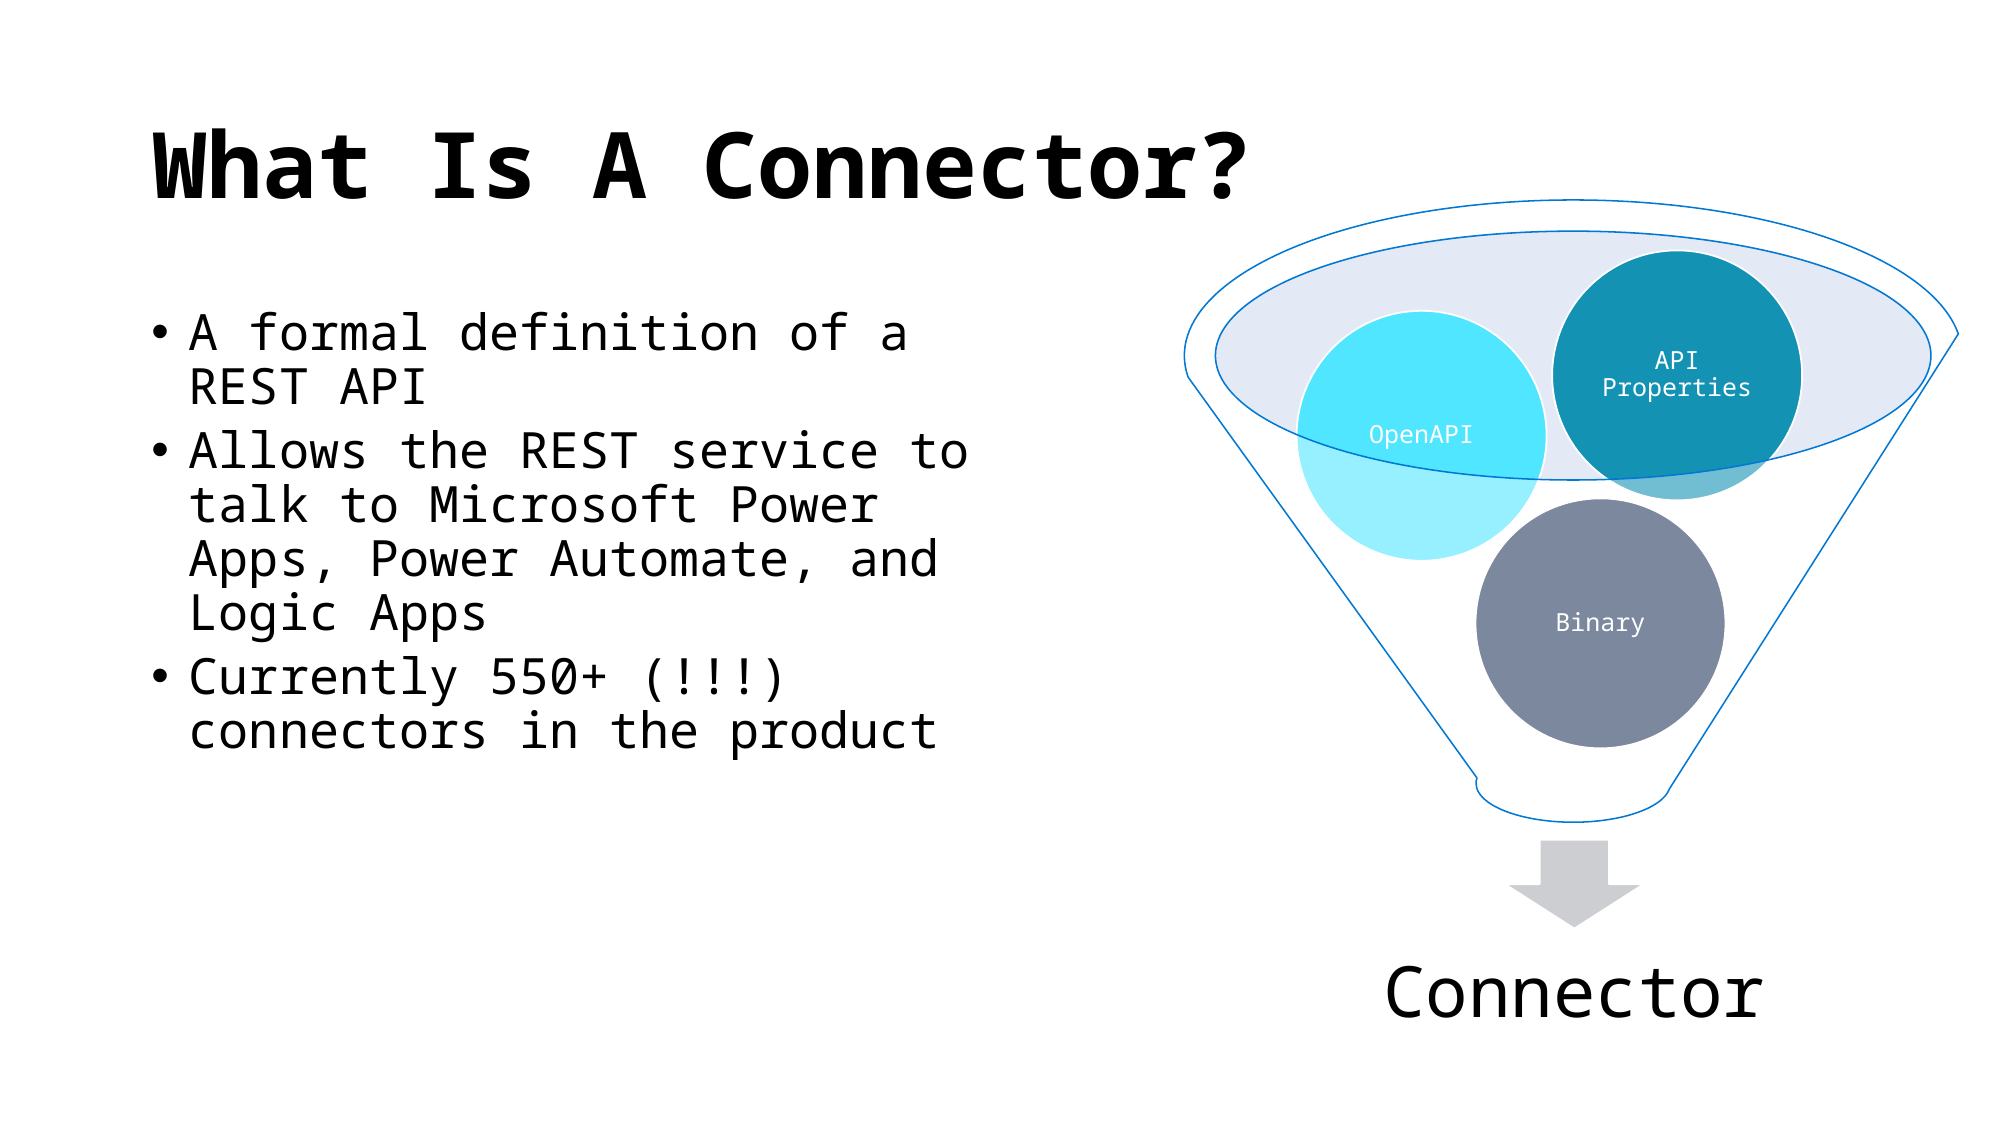

# What Is A Connector?

API Properties
A formal definition of a REST API
Allows the REST service to talk to Microsoft Power Apps, Power Automate, and Logic Apps
Currently 550+ (!!!) connectors in the product

OpenAPI

Binary

Connector